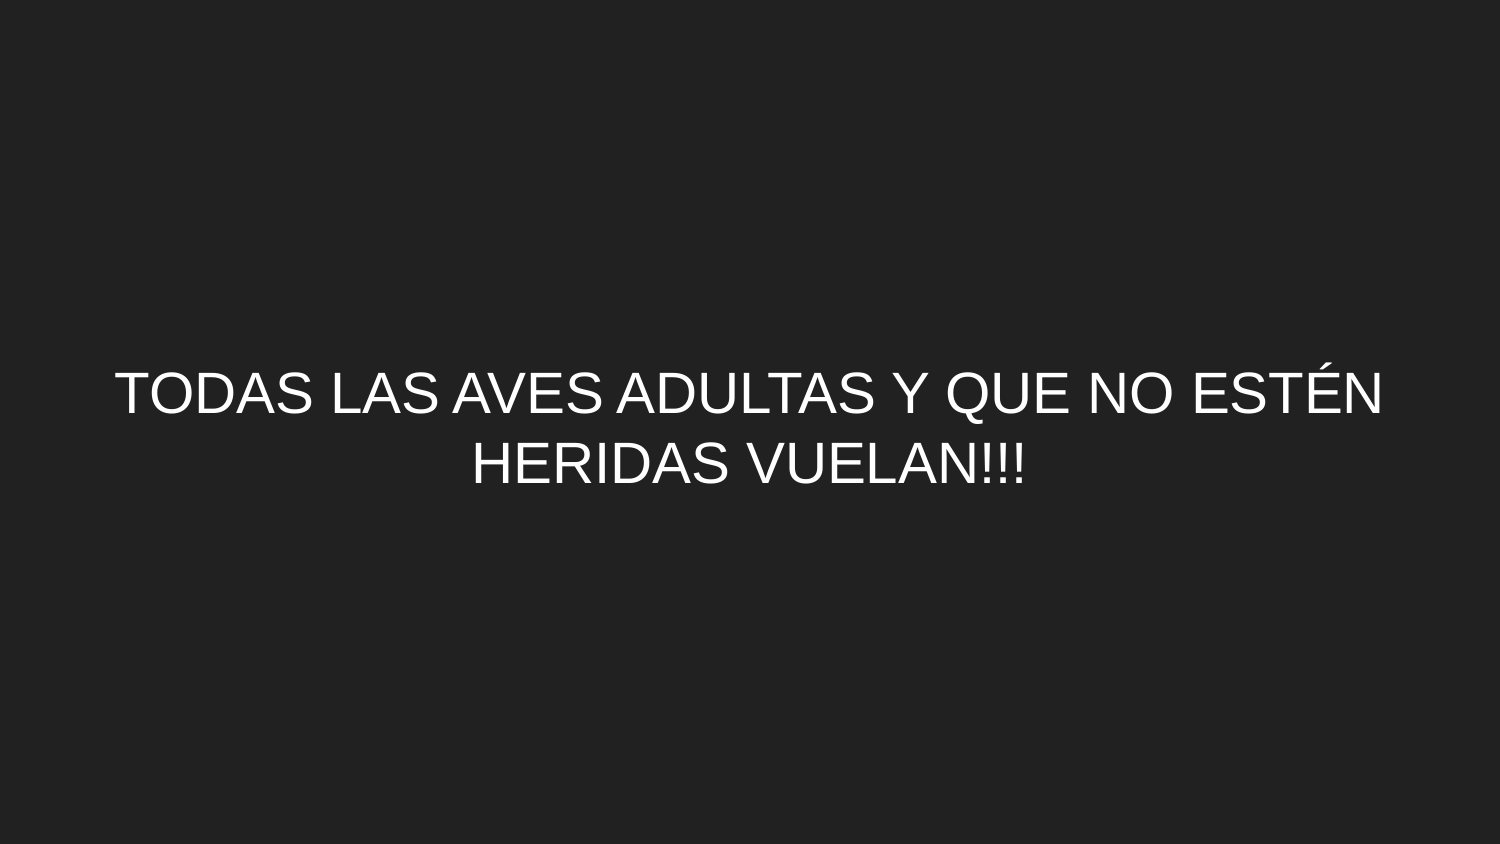

# TODAS LAS AVES ADULTAS Y QUE NO ESTÉN HERIDAS VUELAN!!!